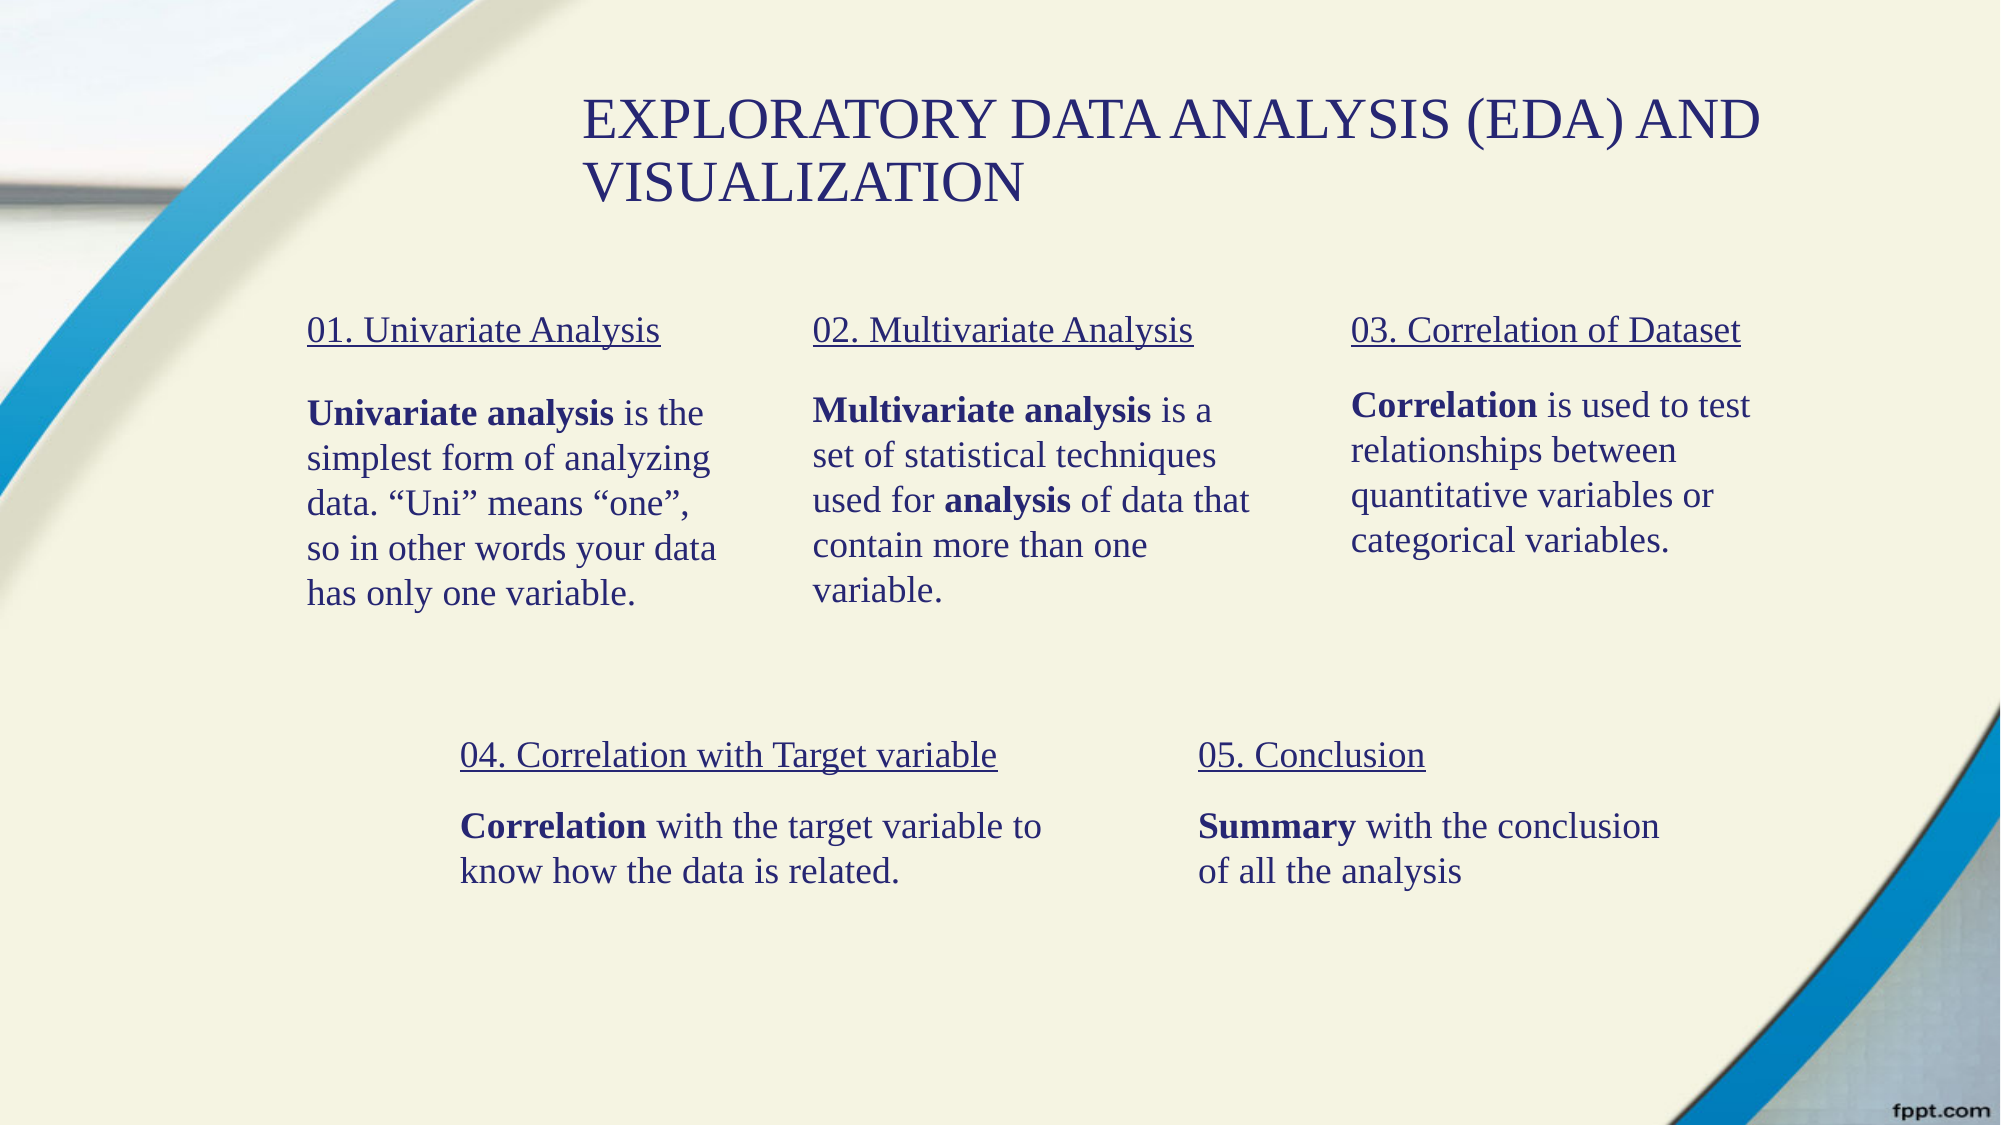

EXPLORATORY DATA ANALYSIS (EDA) AND VISUALIZATION
01. Univariate Analysis
02. Multivariate Analysis
03. Correlation of Dataset
Correlation is used to test relationships between quantitative variables or categorical variables.
Multivariate analysis is a set of statistical techniques used for analysis of data that contain more than one variable.
Univariate analysis is the simplest form of analyzing data. “Uni” means “one”, so in other words your data has only one variable.
04. Correlation with Target variable
05. Conclusion
Correlation with the target variable to know how the data is related.
Summary with the conclusion of all the analysis